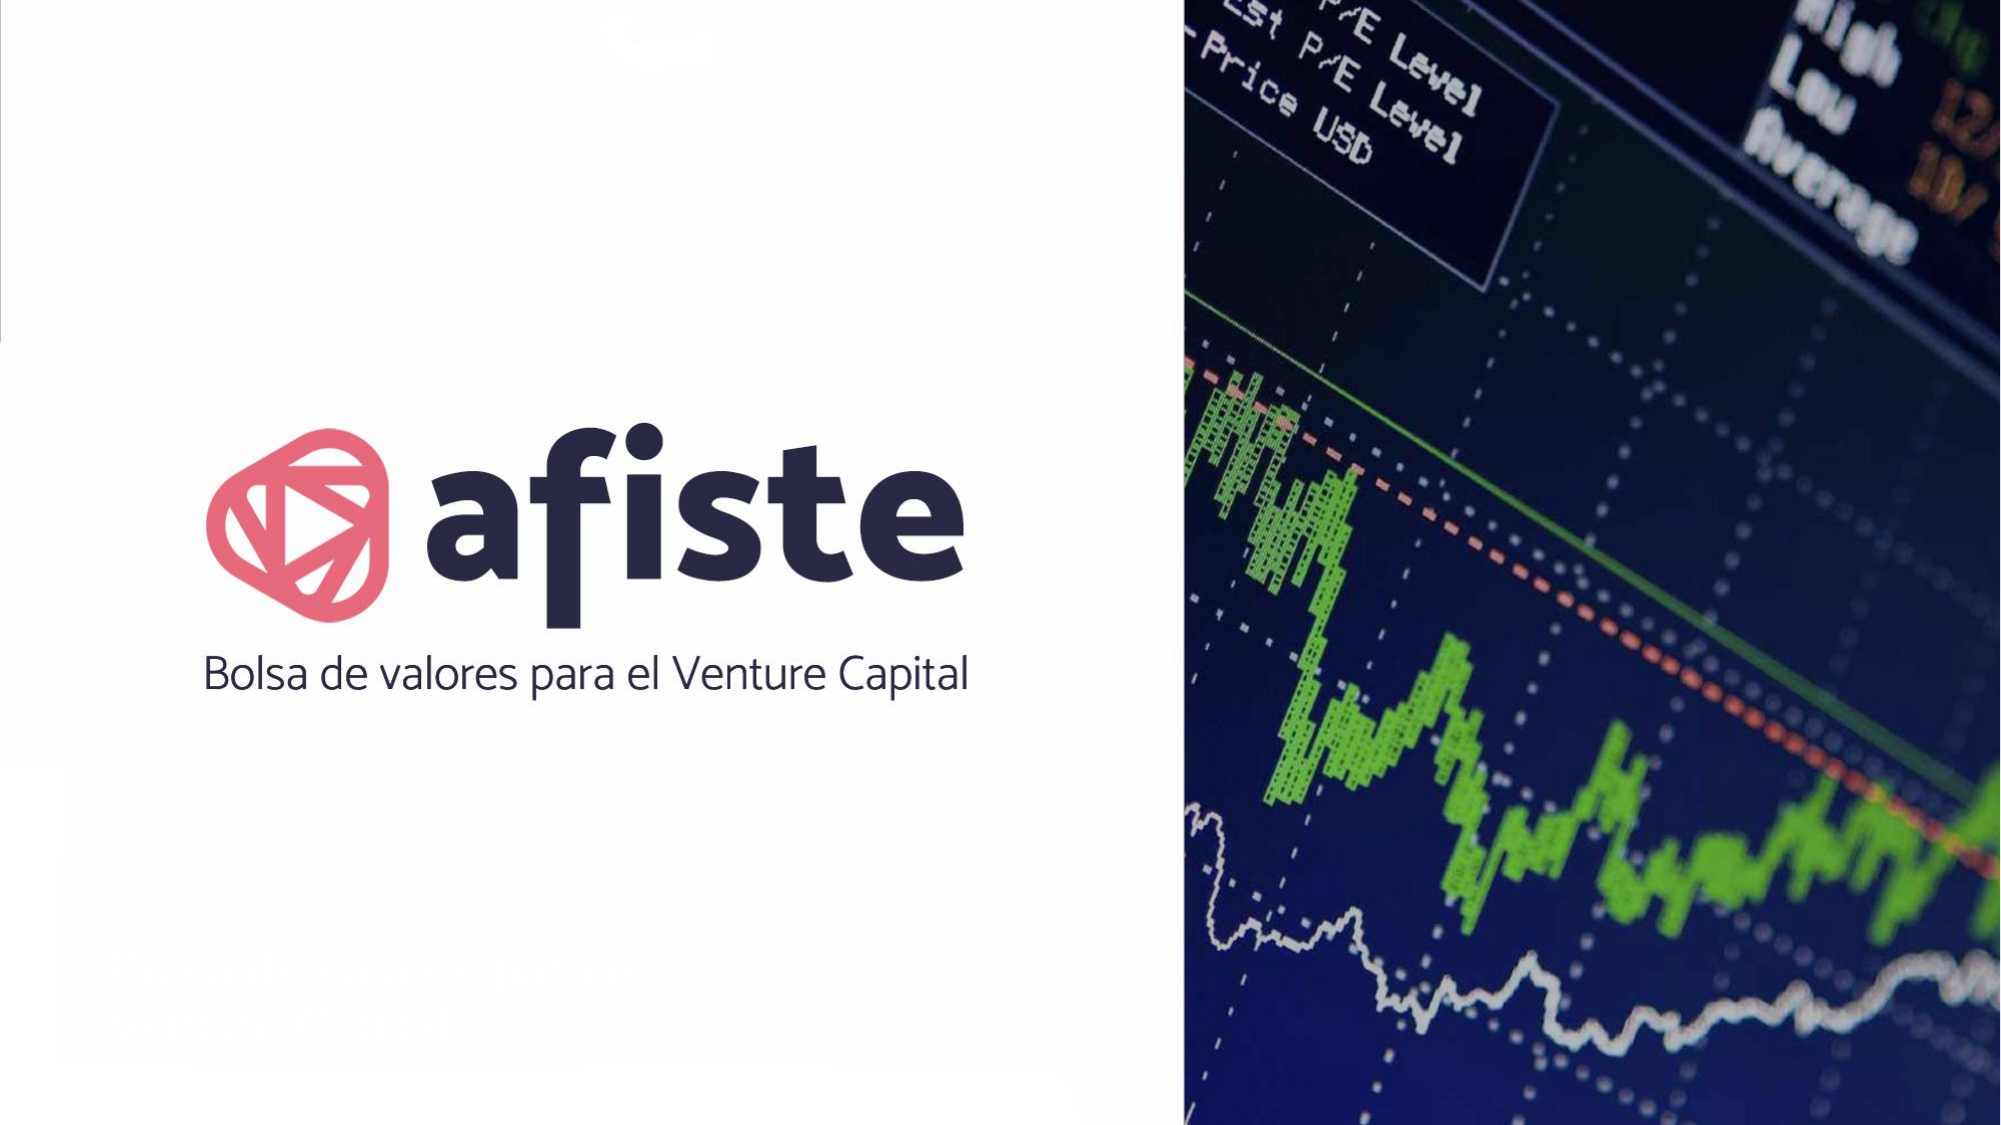

# Bolsa de valores para el Venture Capital